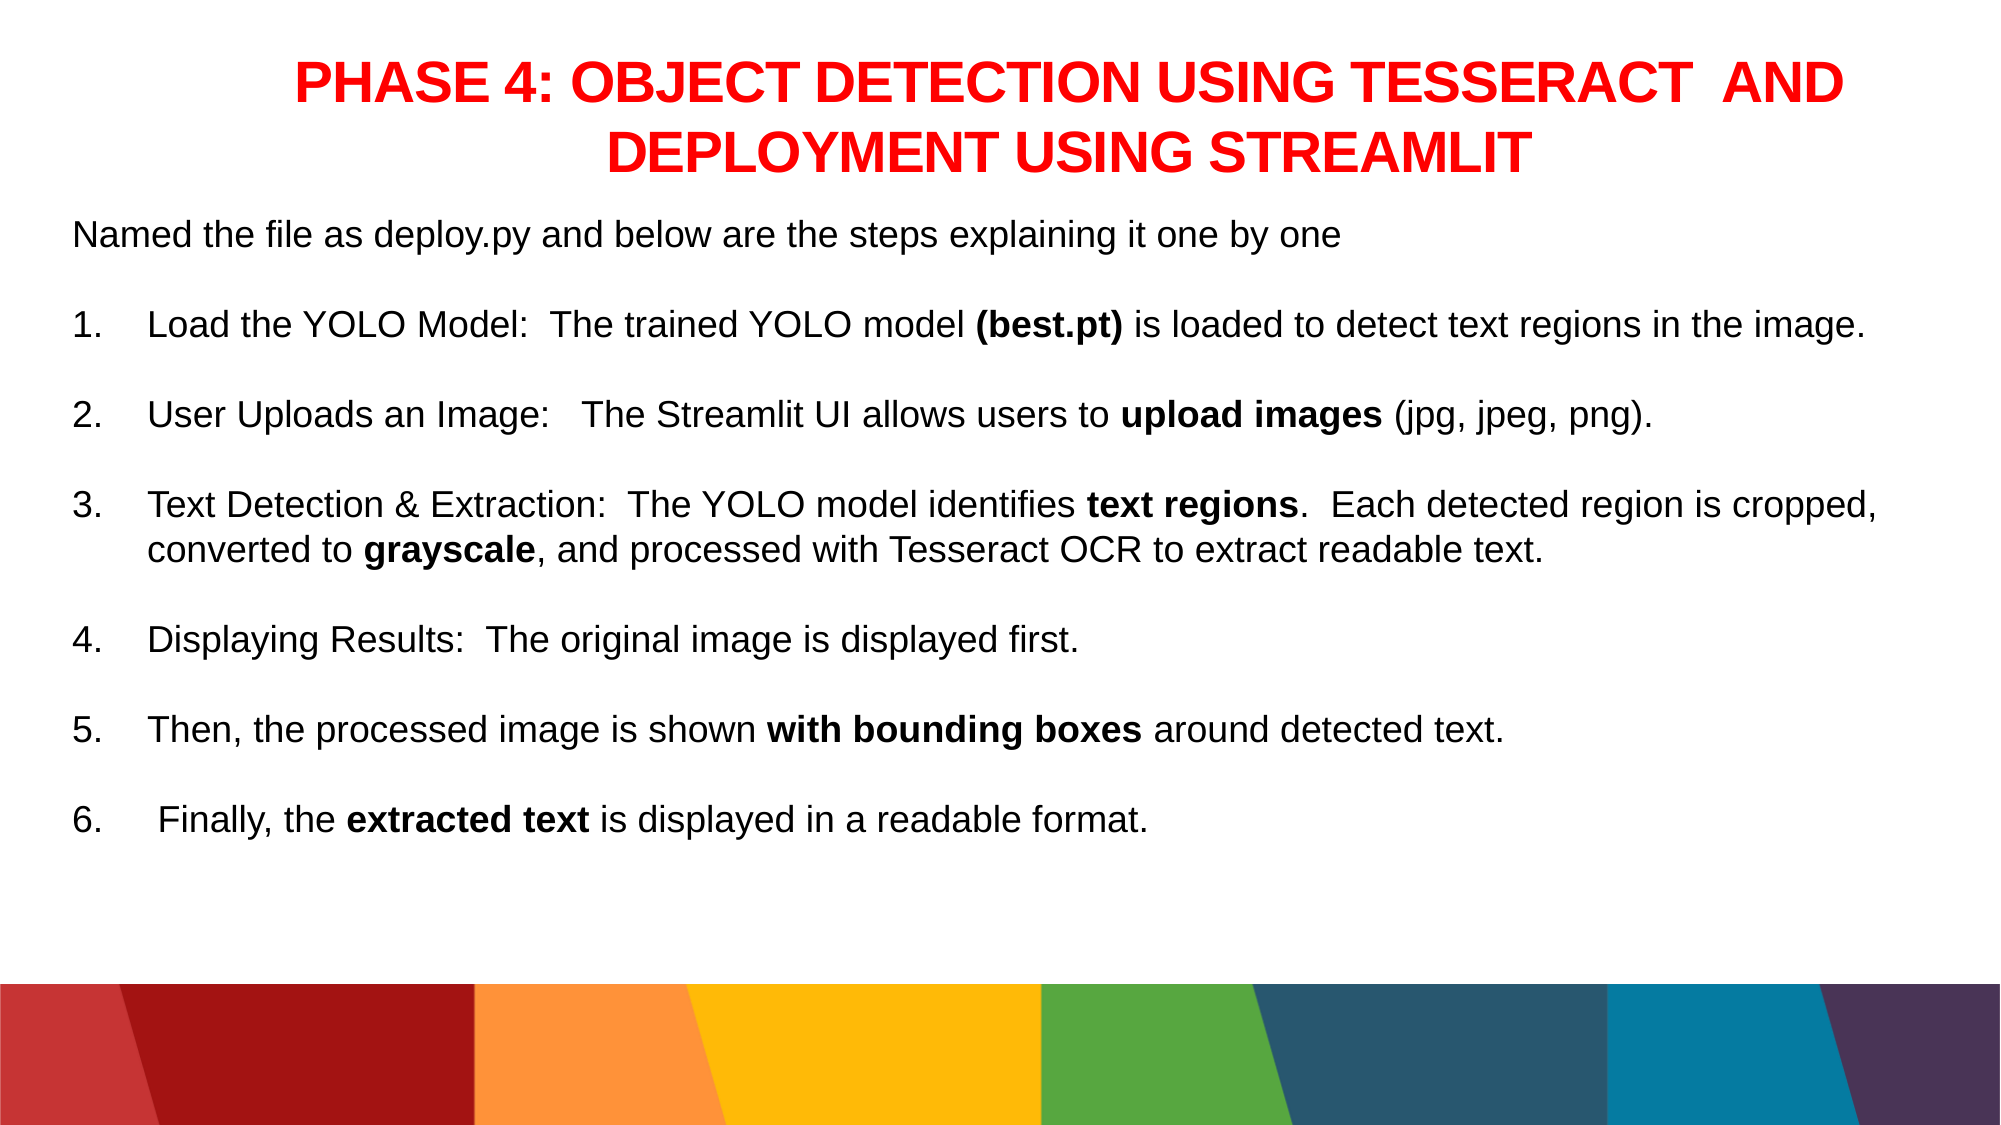

# PHASE 4: OBJECT DETECTION USING TESSERACT  AND DEPLOYMENT USING STREAMLIT
Named the file as deploy.py and below are the steps explaining it one by one

Load the YOLO Model:  The trained YOLO model (best.pt) is loaded to detect text regions in the image.

User Uploads an Image:   The Streamlit UI allows users to upload images (jpg, jpeg, png).

Text Detection & Extraction:  The YOLO model identifies text regions.  Each detected region is cropped, converted to grayscale, and processed with Tesseract OCR to extract readable text.

Displaying Results:  The original image is displayed first.

Then, the processed image is shown with bounding boxes around detected text.

 Finally, the extracted text is displayed in a readable format.